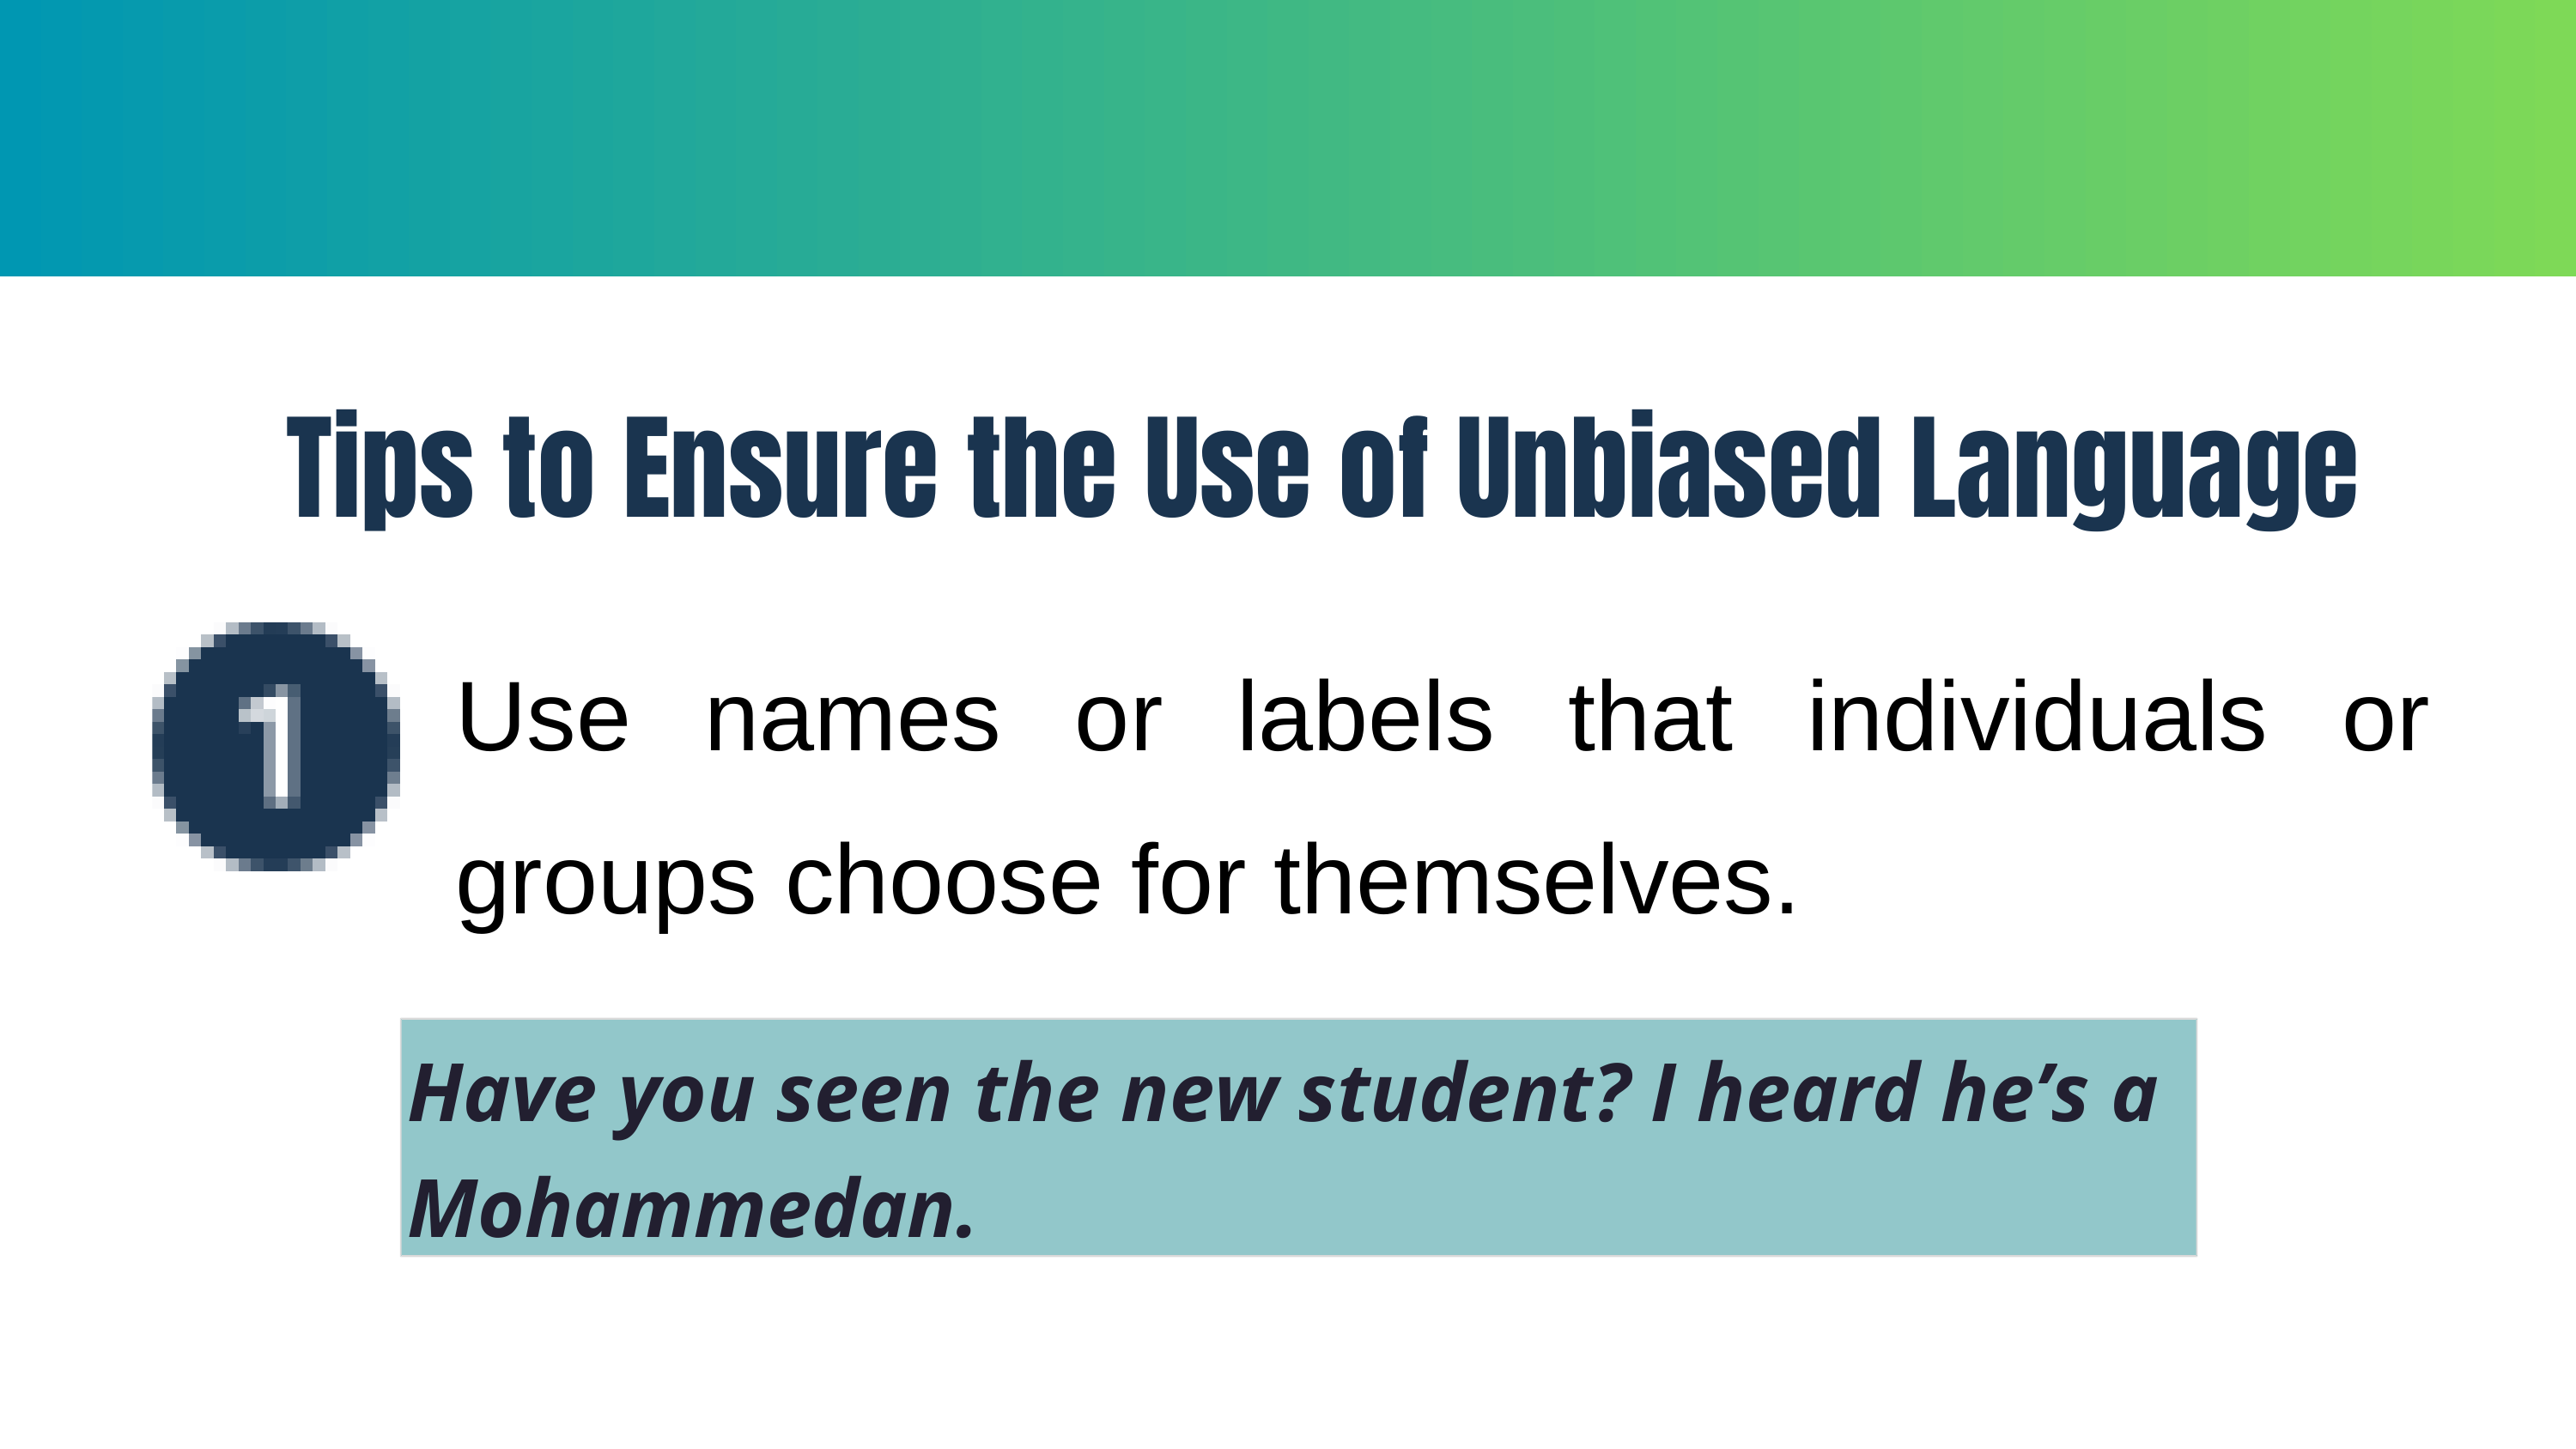

Tips to Ensure the Use of Unbiased Language
Use names or labels that individuals or groups choose for themselves.

Have you seen the new student? I heard he’s a Mohammedan.